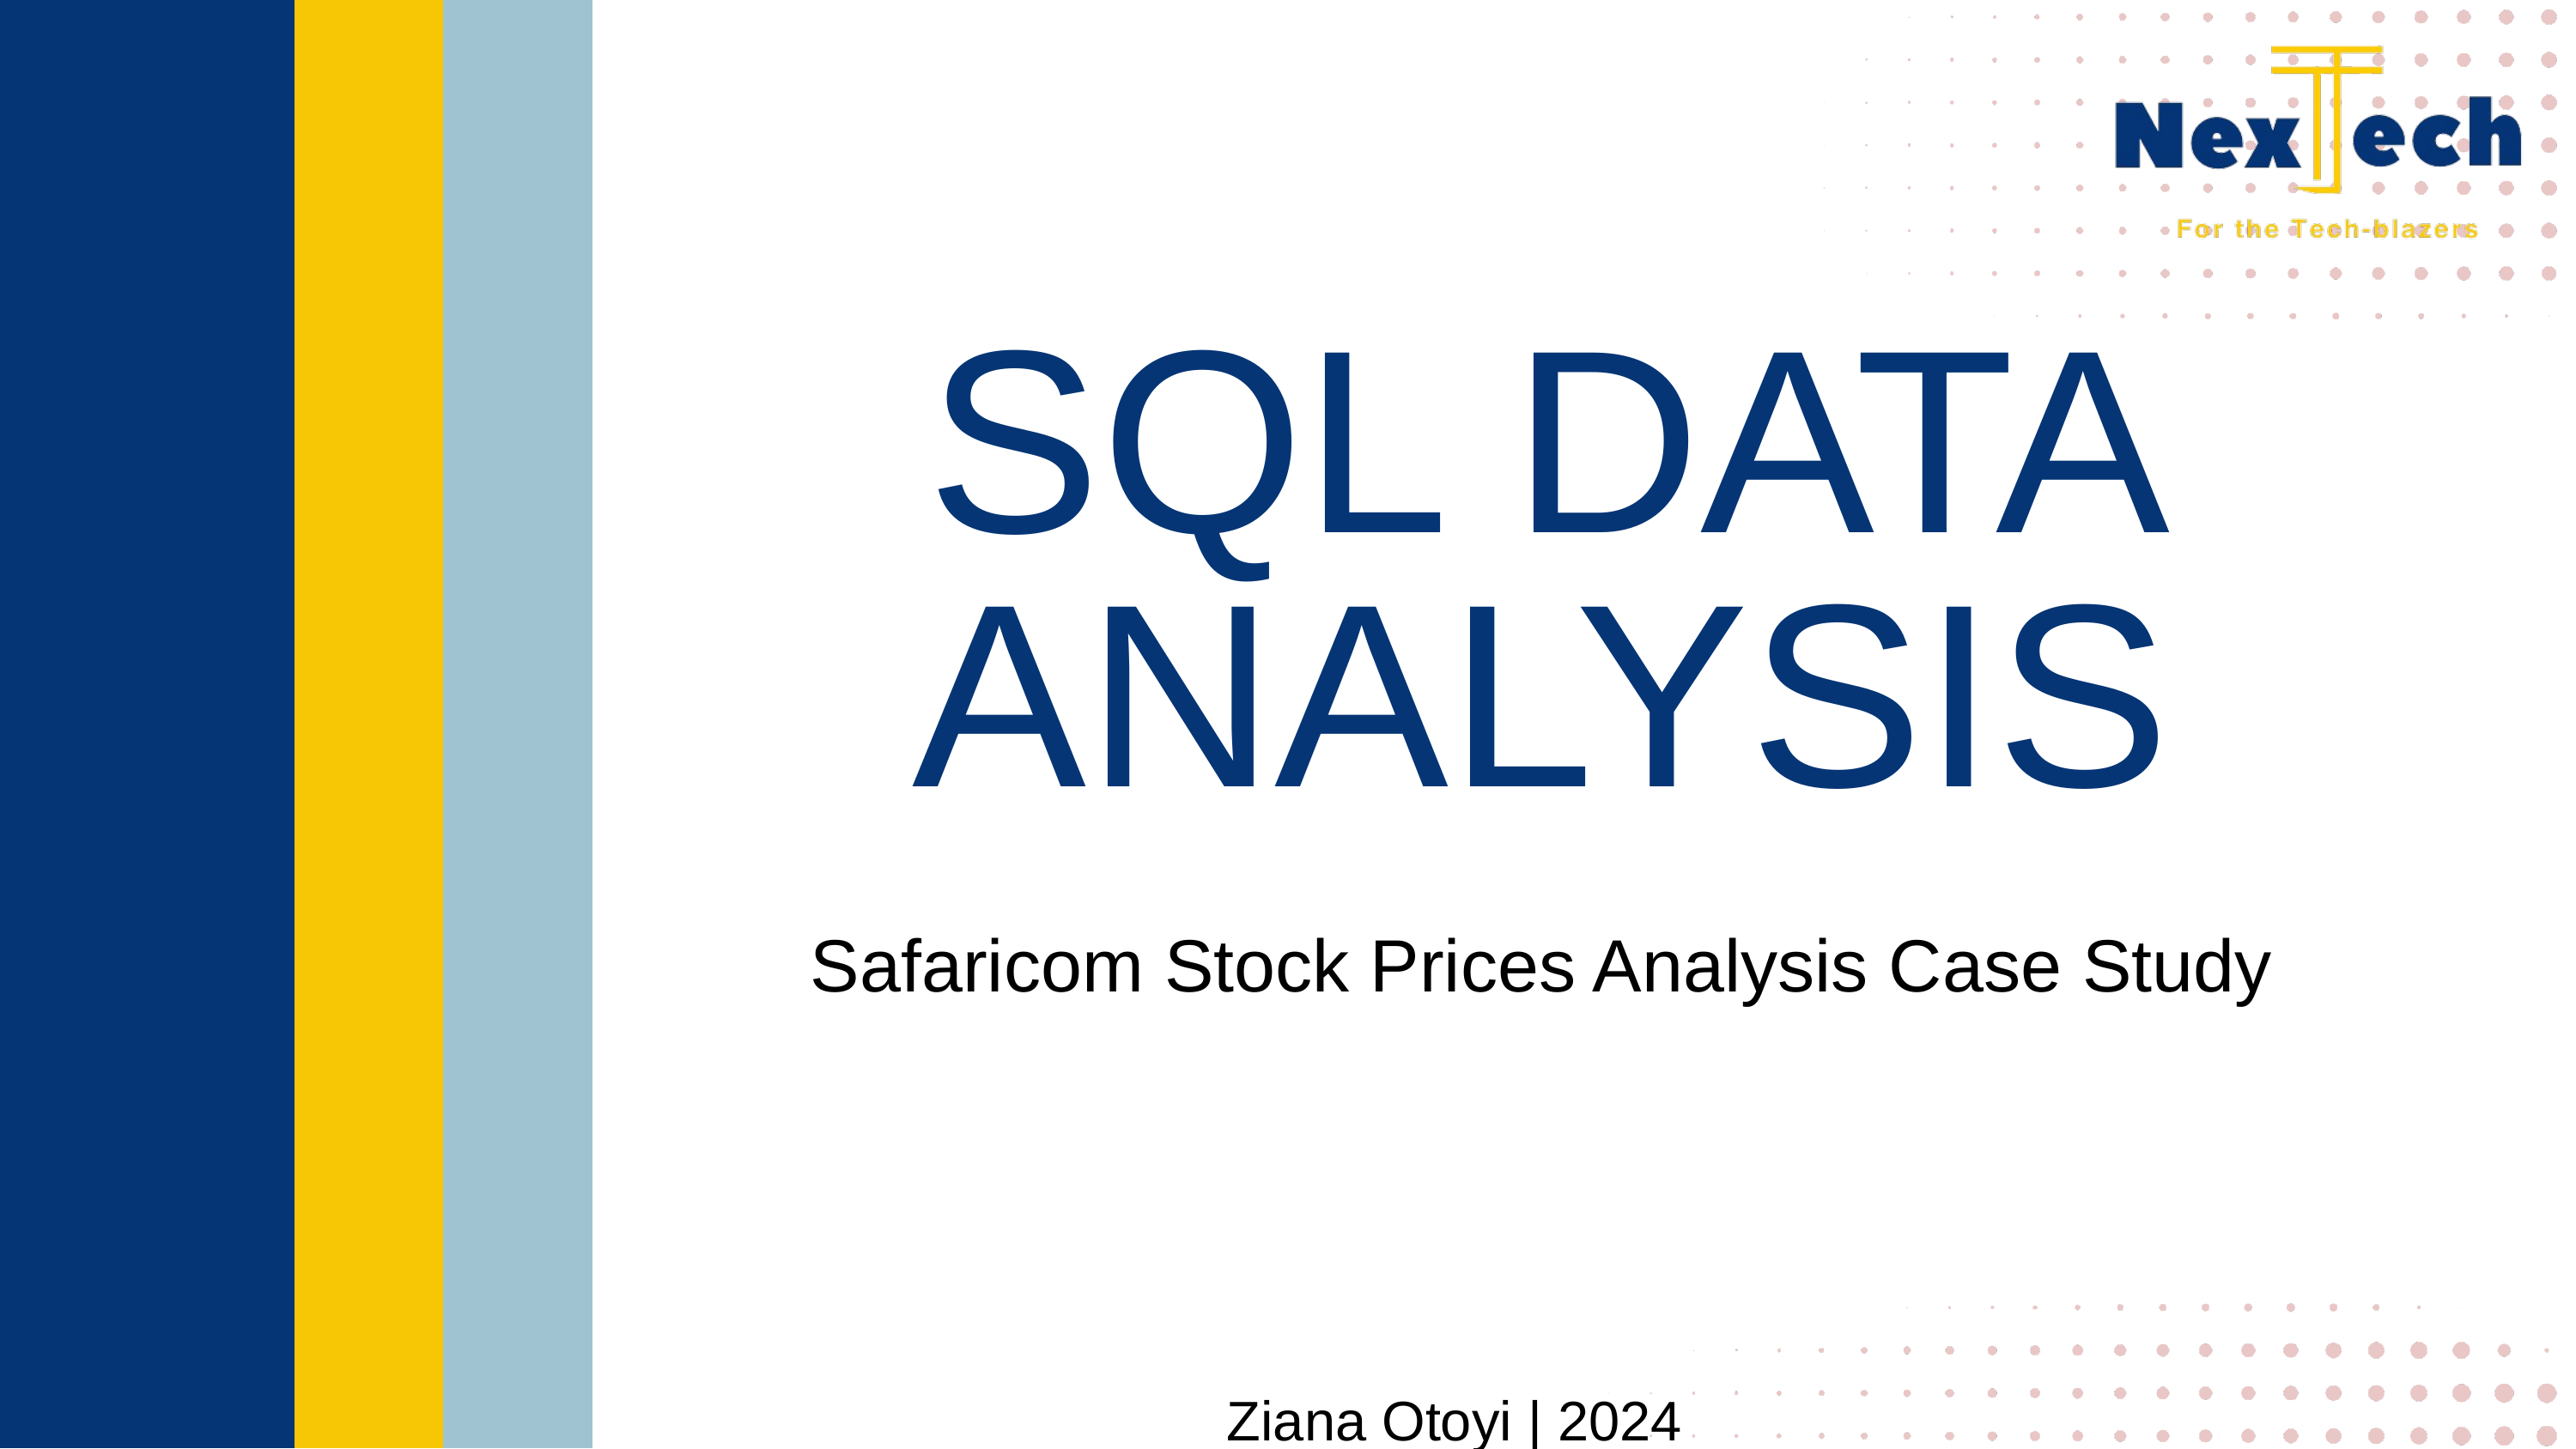

SQL DATA ANALYSIS
Safaricom Stock Prices Analysis Case Study

Ziana Otoyi | 2024